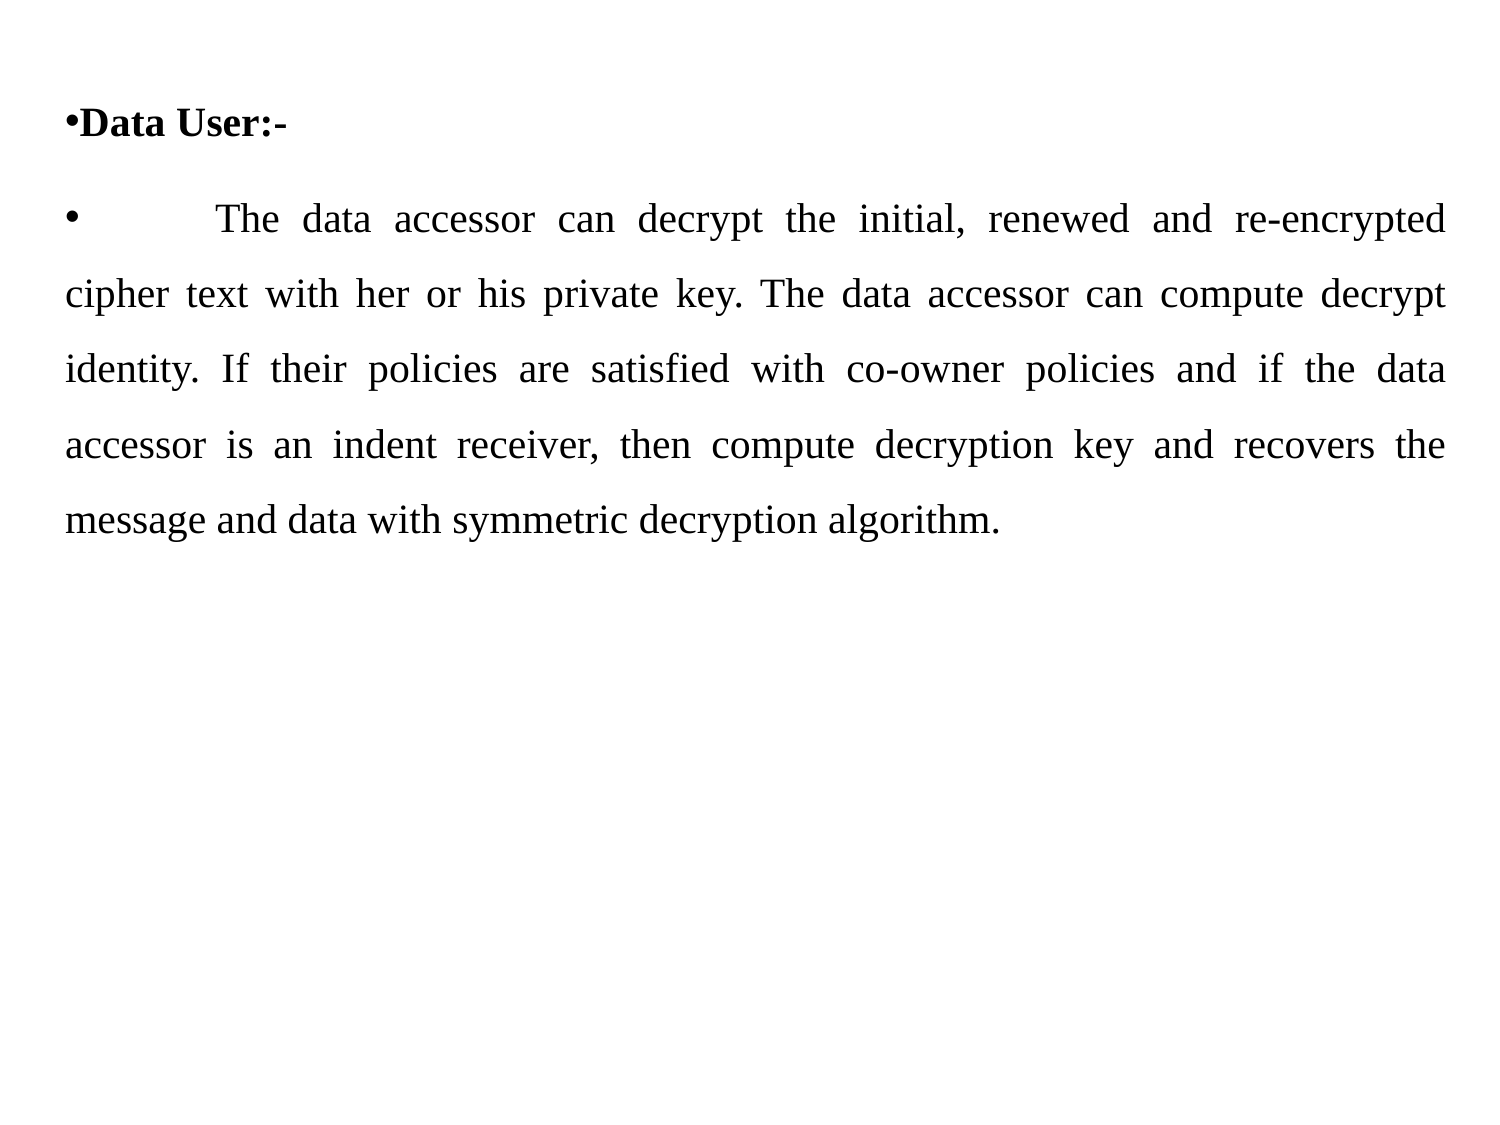

Data User:-
	The data accessor can decrypt the initial, renewed and re-encrypted cipher text with her or his private key. The data accessor can compute decrypt identity. If their policies are satisfied with co-owner policies and if the data accessor is an indent receiver, then compute decryption key and recovers the message and data with symmetric decryption algorithm.